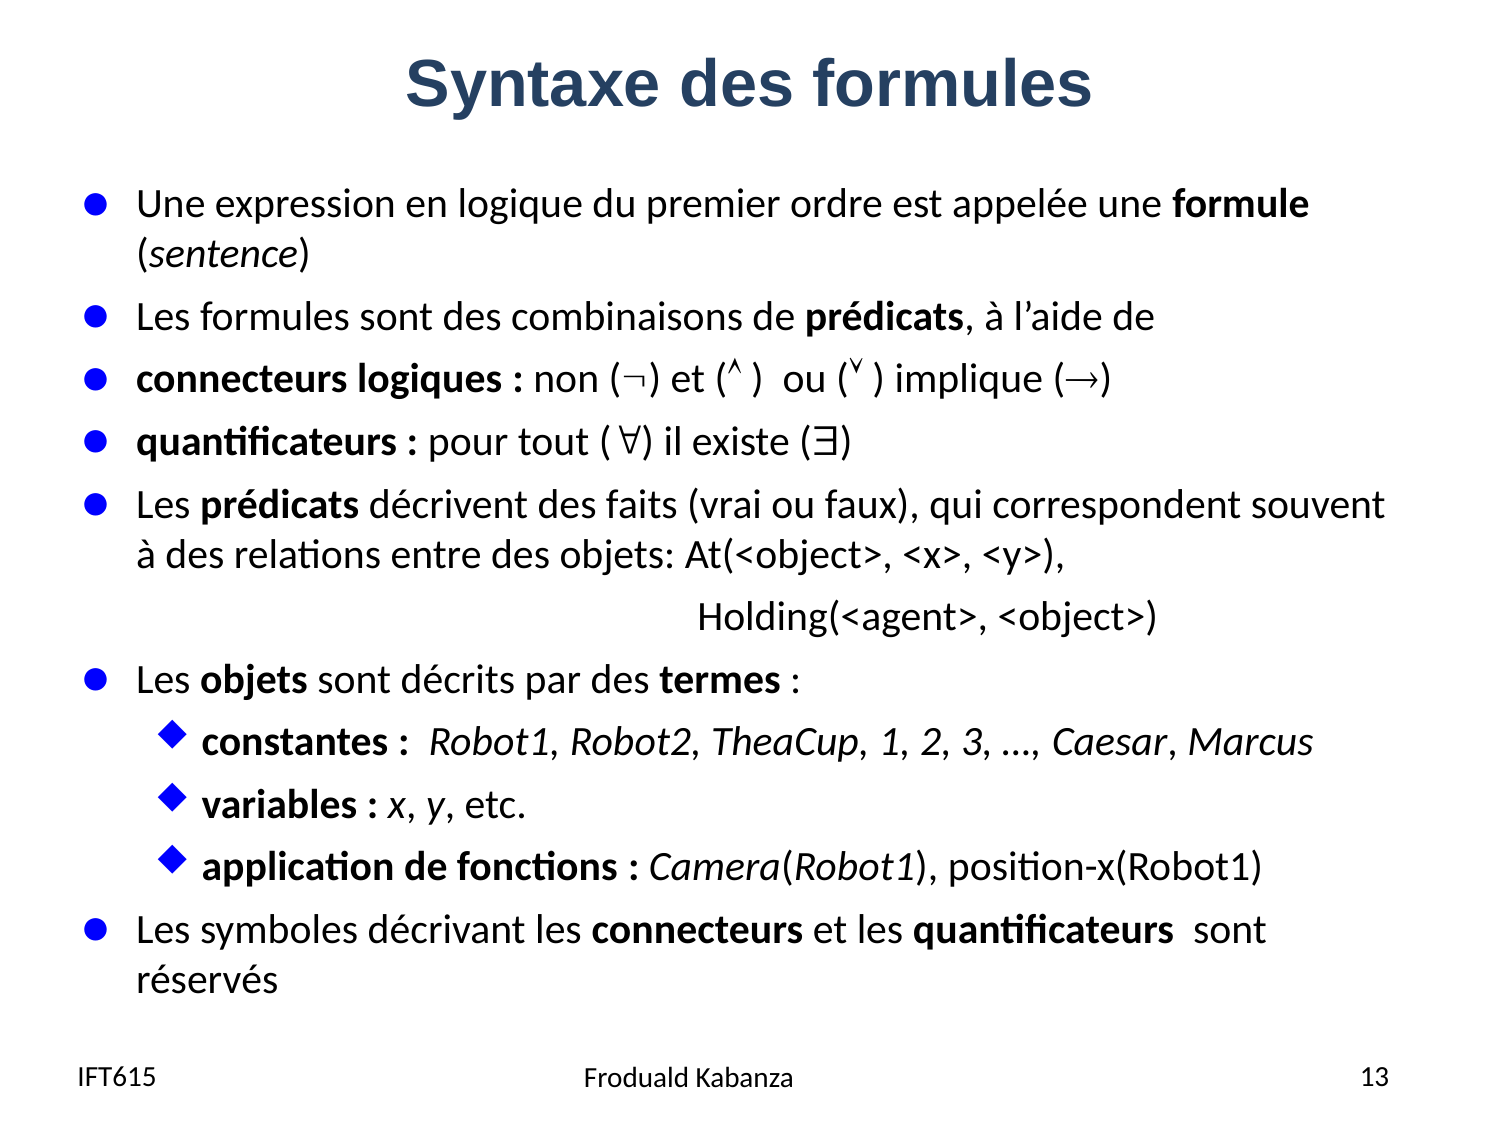

# Syntaxe des formules
Une expression en logique du premier ordre est appelée une formule (sentence)
Les formules sont des combinaisons de prédicats, à l’aide de
connecteurs logiques : non (¬) et (∧ )  ou (∨ ) implique (→)
quantificateurs : pour tout (∀) il existe (∃)
Les prédicats décrivent des faits (vrai ou faux), qui correspondent souvent à des relations entre des objets: At(<object>, <x>, <y>),
                                                                 Holding(<agent>, <object>)
Les objets sont décrits par des termes :
constantes :  Robot1, Robot2, TheaCup, 1, 2, 3, …, Caesar, Marcus
variables : x, y, etc.
application de fonctions : Camera(Robot1), position-x(Robot1)
Les symboles décrivant les connecteurs et les quantificateurs  sont réservés
IFT615
13
Froduald Kabanza